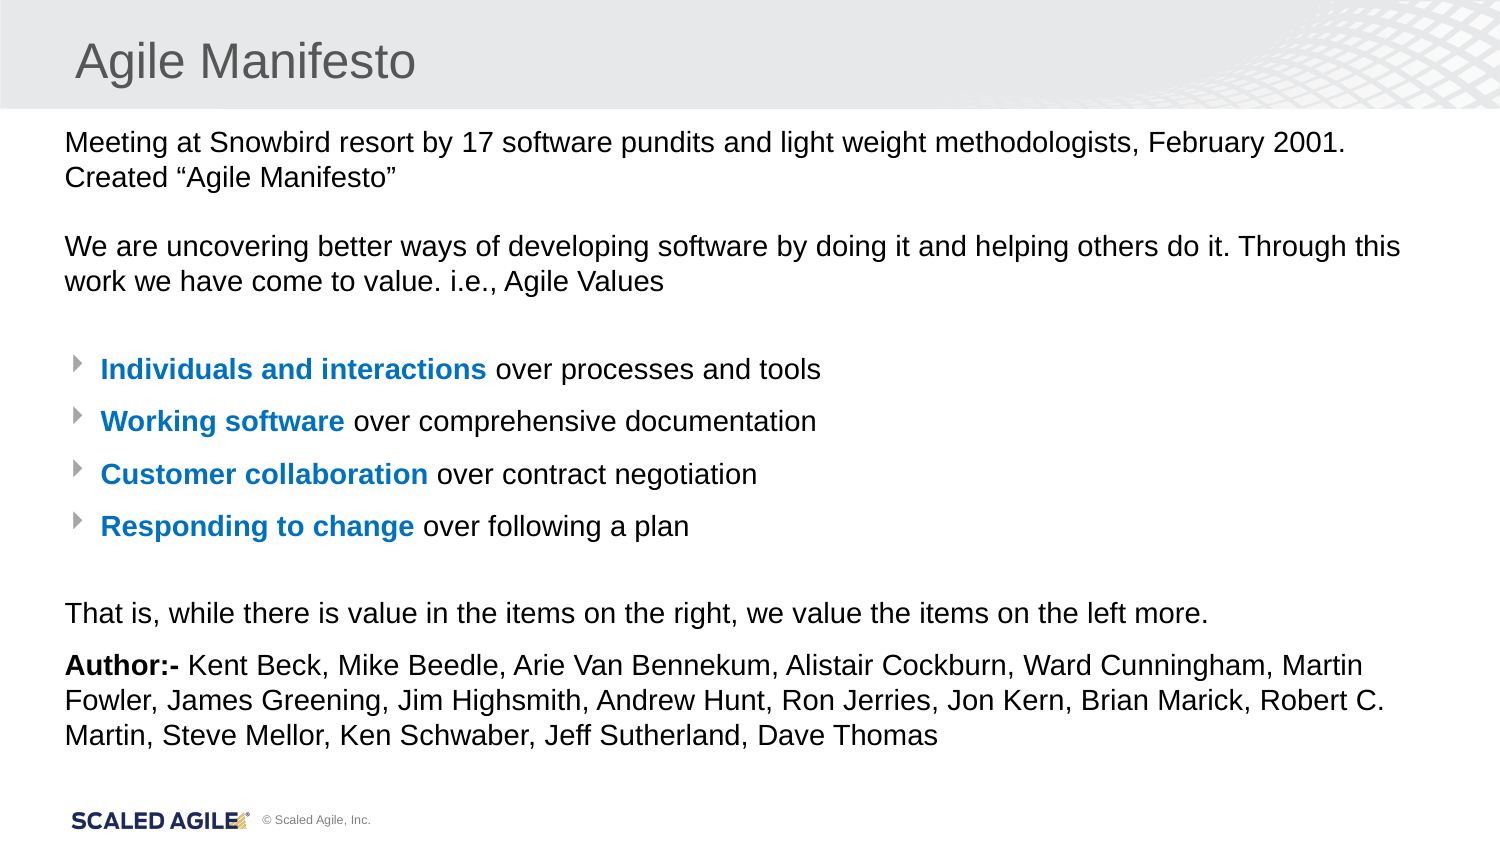

# Agile Manifesto
Meeting at Snowbird resort by 17 software pundits and light weight methodologists, February 2001. Created “Agile Manifesto”

We are uncovering better ways of developing software by doing it and helping others do it. Through this work we have come to value. i.e., Agile Values

Individuals and interactions over processes and tools
Working software over comprehensive documentation
Customer collaboration over contract negotiation
Responding to change over following a plan

That is, while there is value in the items on the right, we value the items on the left more.
Author:- Kent Beck, Mike Beedle, Arie Van Bennekum, Alistair Cockburn, Ward Cunningham, Martin Fowler, James Greening, Jim Highsmith, Andrew Hunt, Ron Jerries, Jon Kern, Brian Marick, Robert C. Martin, Steve Mellor, Ken Schwaber, Jeff Sutherland, Dave Thomas